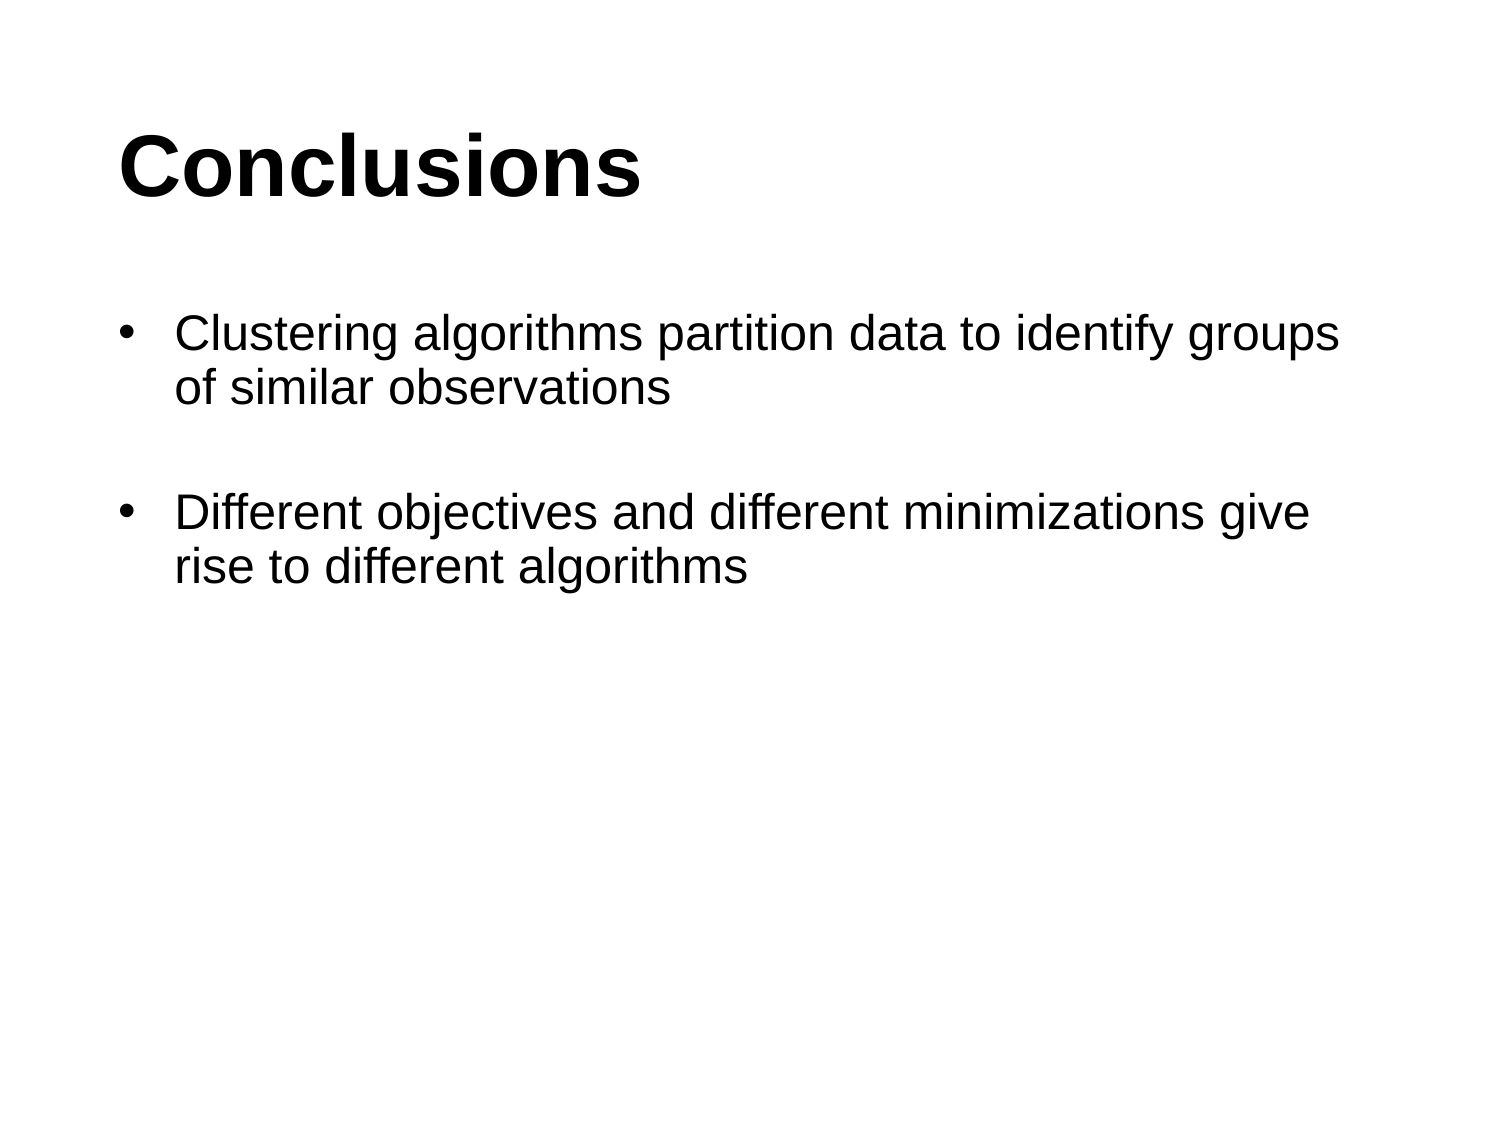

# Conclusions
Clustering algorithms partition data to identify groups of similar observations

Different objectives and different minimizations give rise to different algorithms